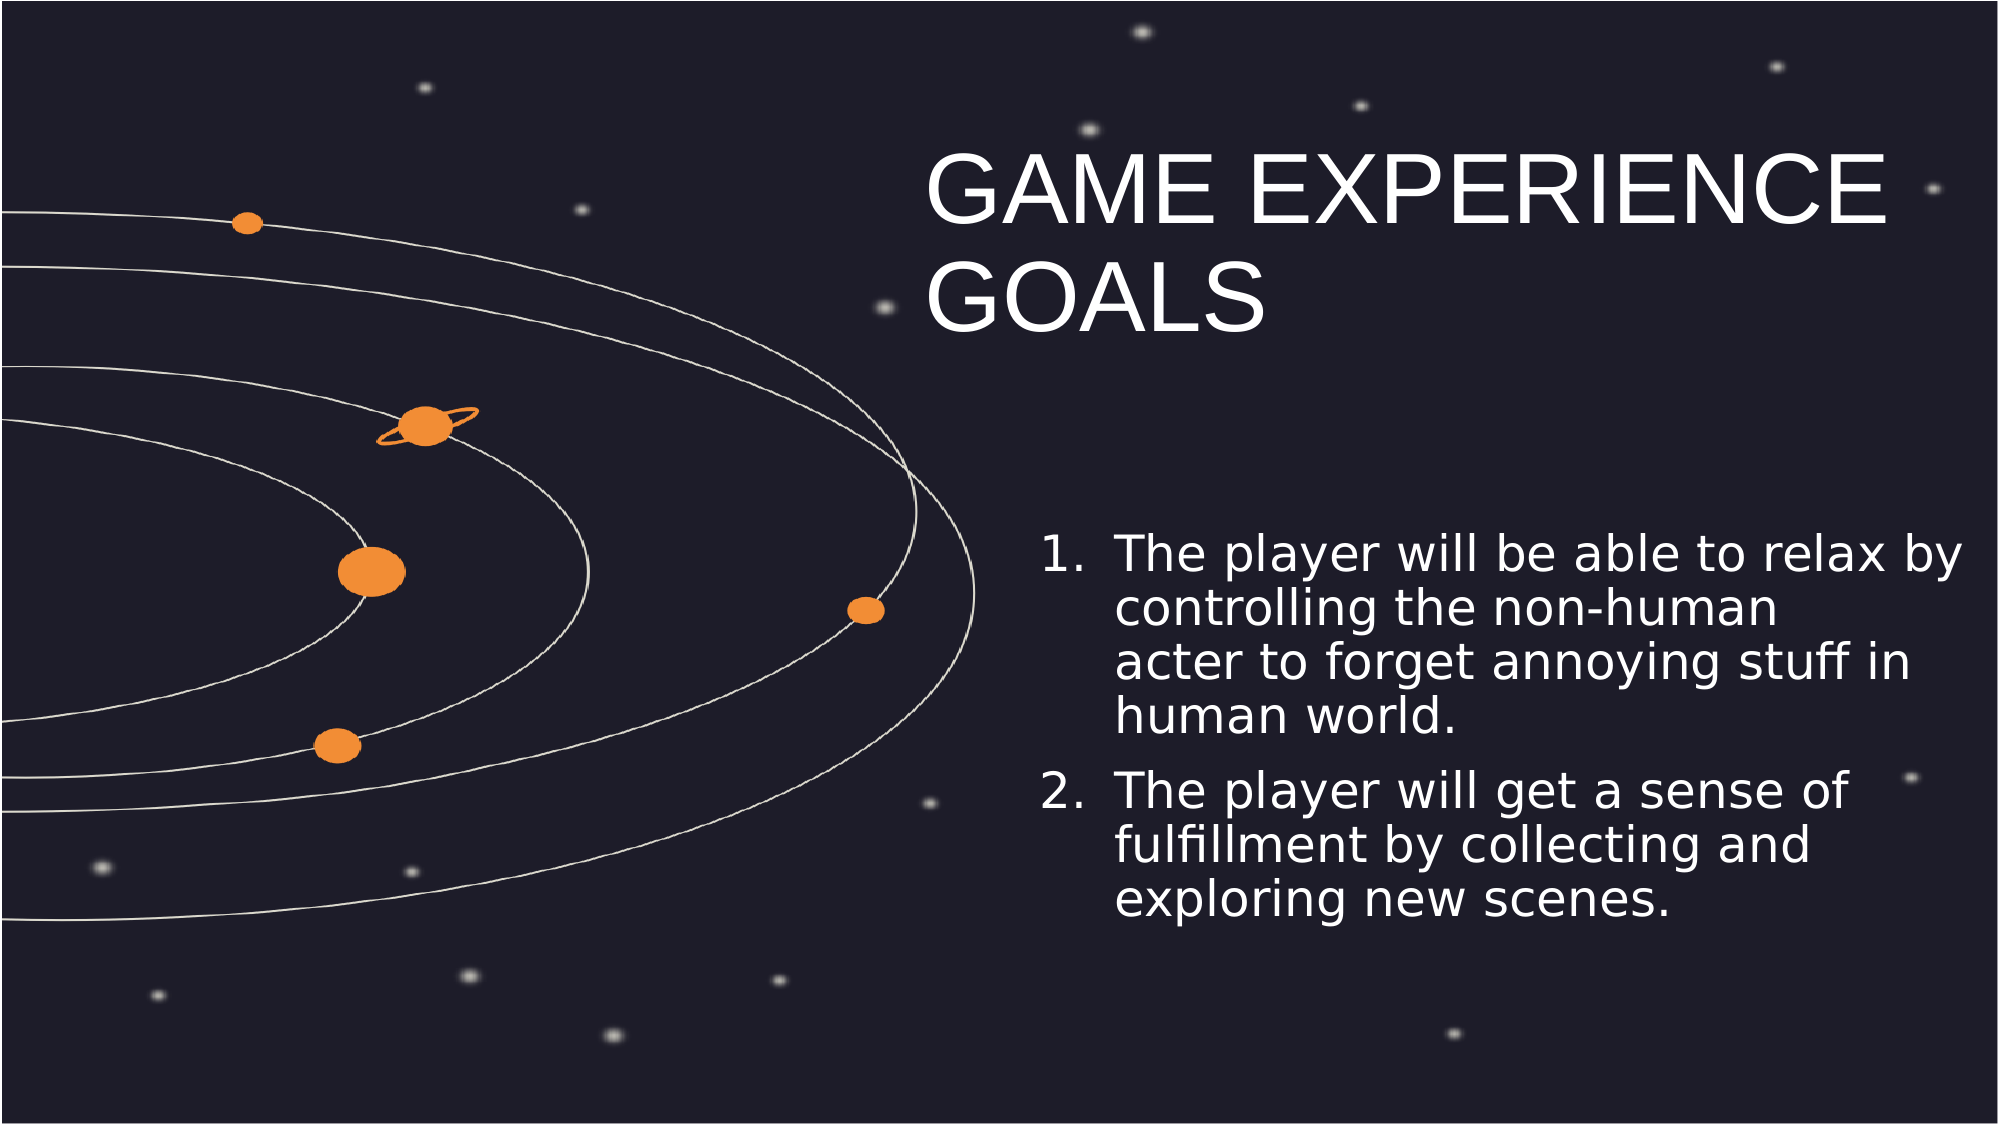

# Game experience goals

The player will be able to relax by controlling the non-human acter to forget annoying stuff in human world.
The player will get a sense of fulfillment by collecting and exploring new scenes.